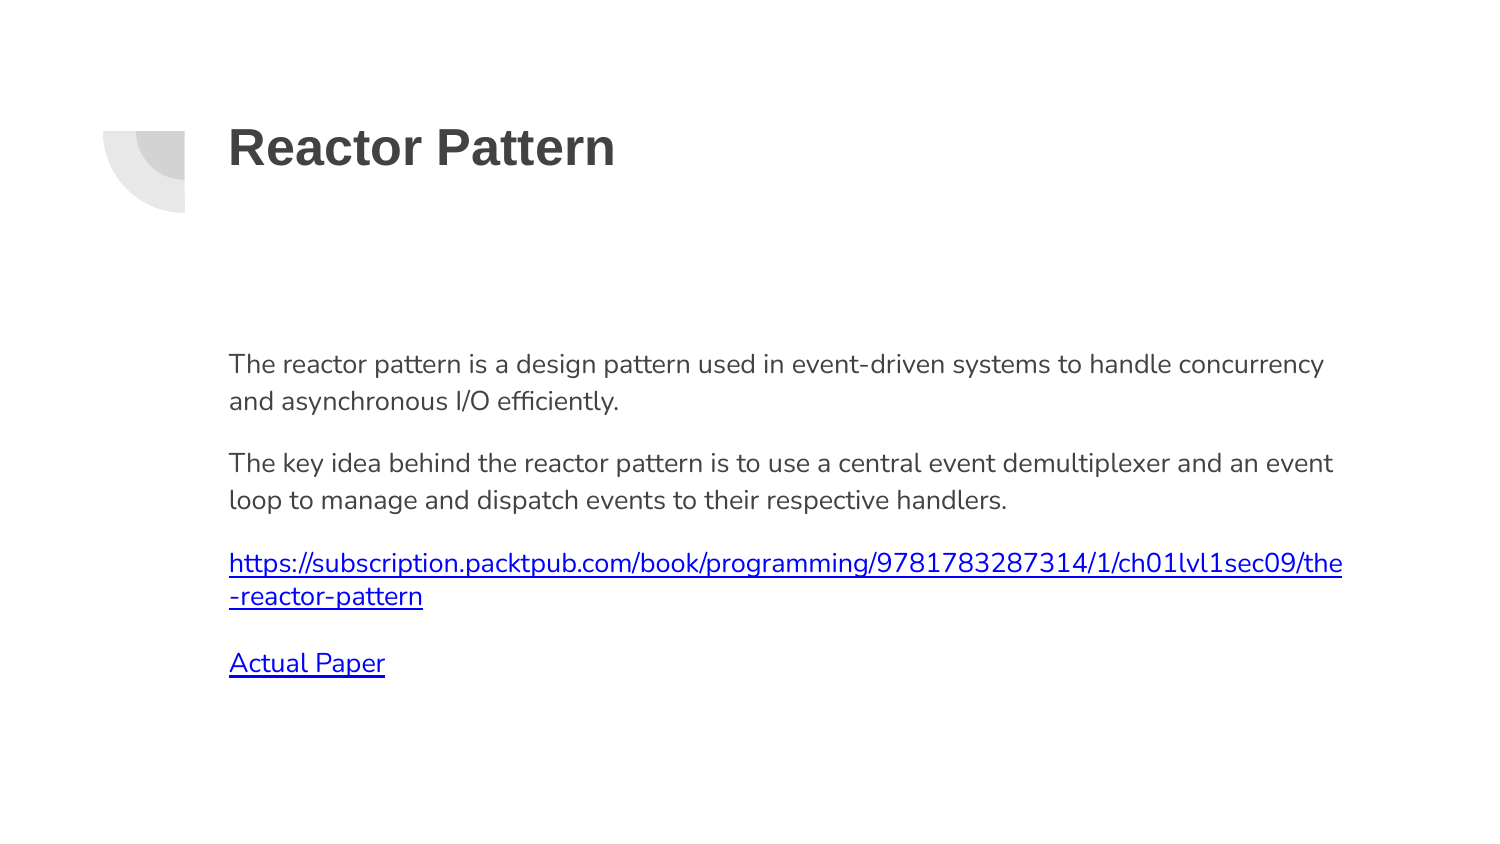

# Reactor Pattern
The reactor pattern is a design pattern used in event-driven systems to handle concurrency and asynchronous I/O efficiently.
The key idea behind the reactor pattern is to use a central event demultiplexer and an event loop to manage and dispatch events to their respective handlers.
https://subscription.packtpub.com/book/programming/9781783287314/1/ch01lvl1sec09/the-reactor-pattern
Actual Paper